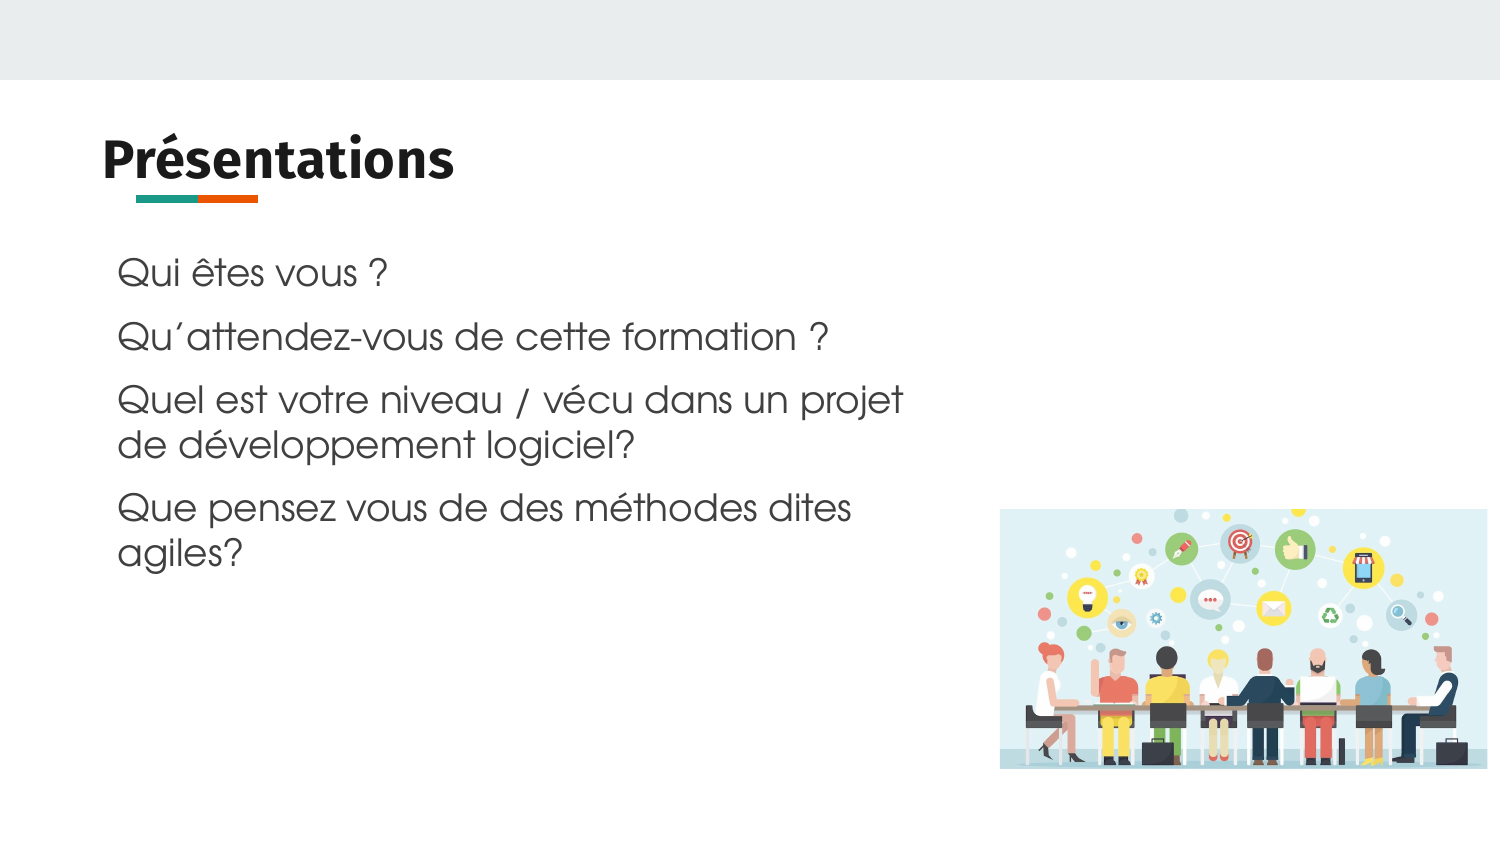

# Présentations
Qui êtes vous ?
Qu’attendez-vous de cette formation ?
Quel est votre niveau / vécu dans un projet de développement logiciel?
Que pensez vous de des méthodes dites agiles?